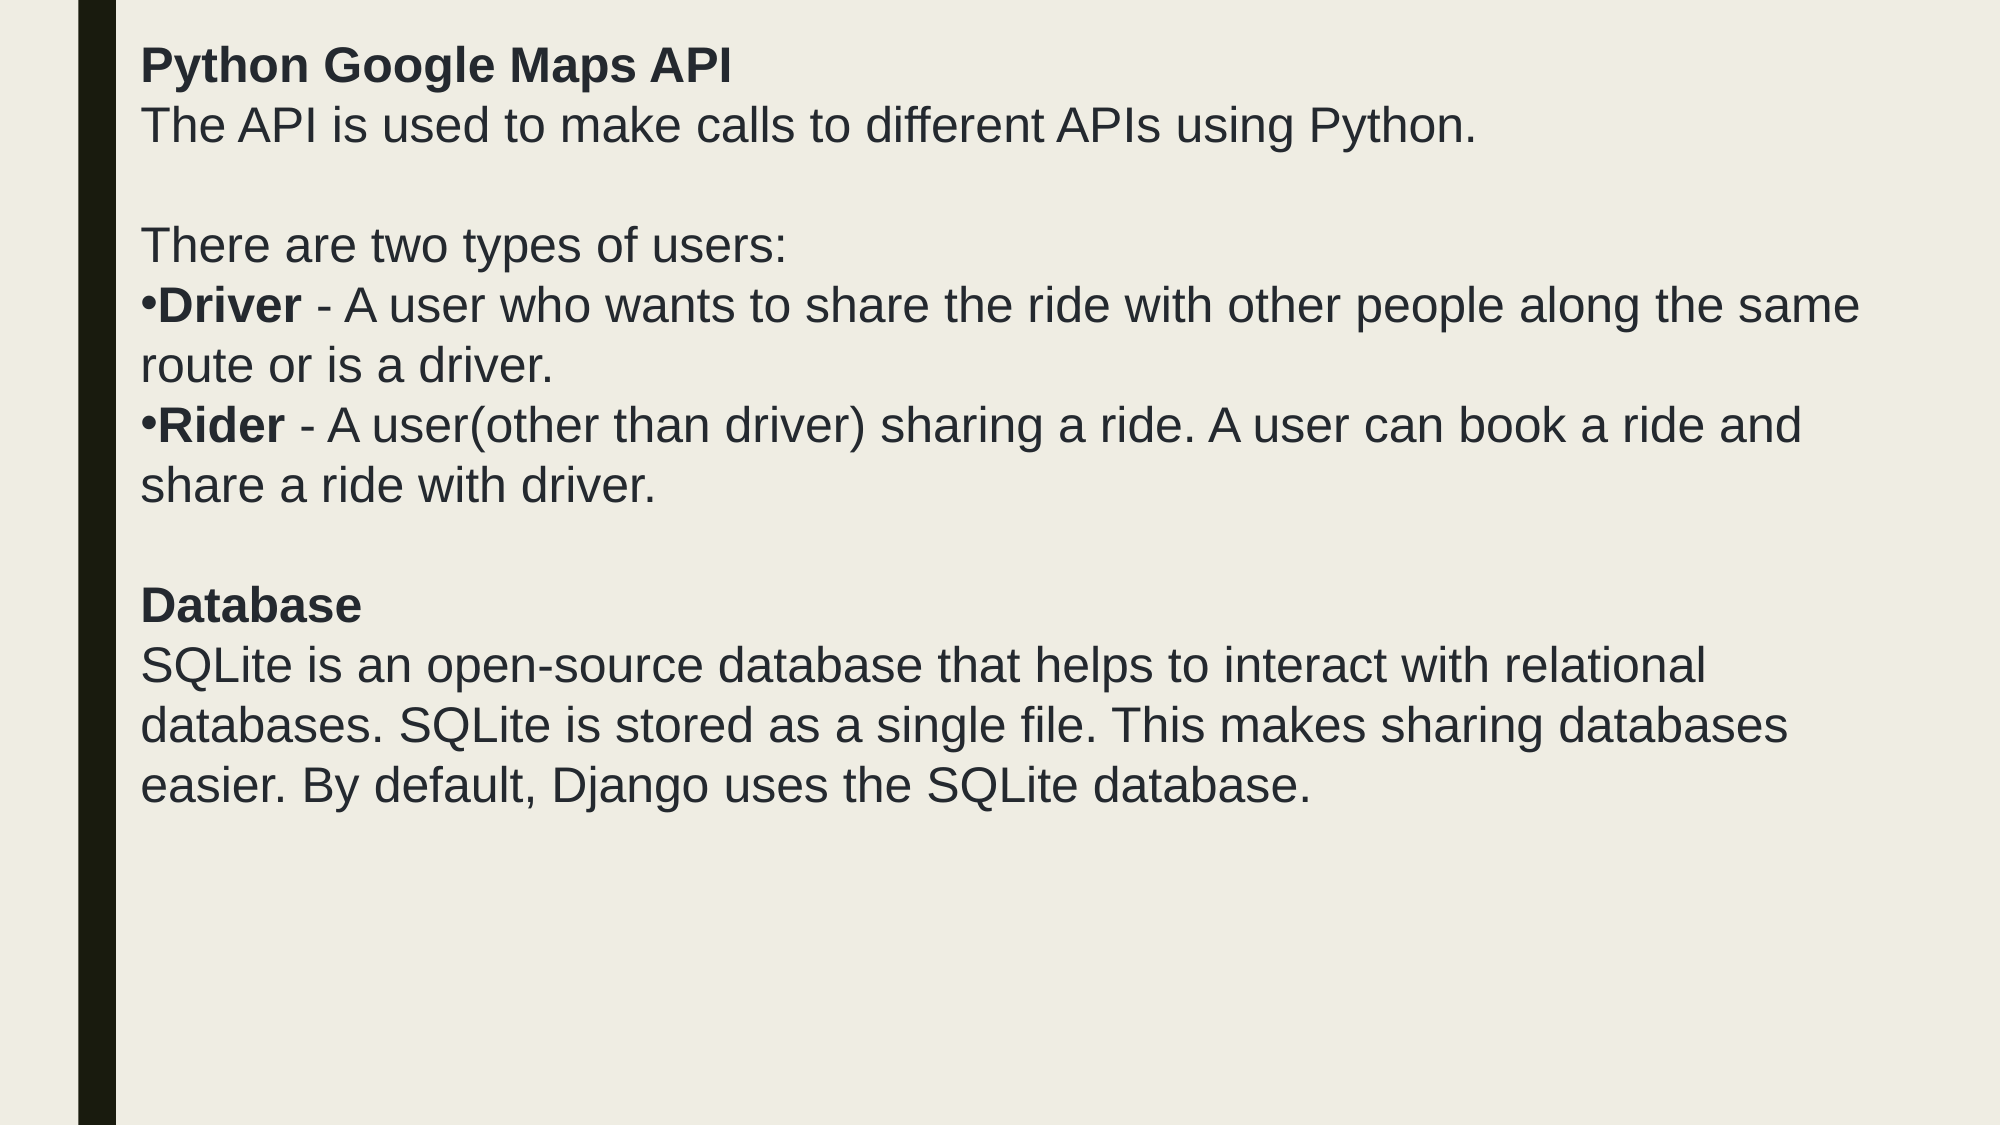

Python Google Maps API
The API is used to make calls to different APIs using Python.

There are two types of users:
Driver - A user who wants to share the ride with other people along the same route or is a driver.
Rider - A user(other than driver) sharing a ride. A user can book a ride and share a ride with driver.

Database
SQLite is an open-source database that helps to interact with relational databases. SQLite is stored as a single file. This makes sharing databases easier. By default, Django uses the SQLite database.